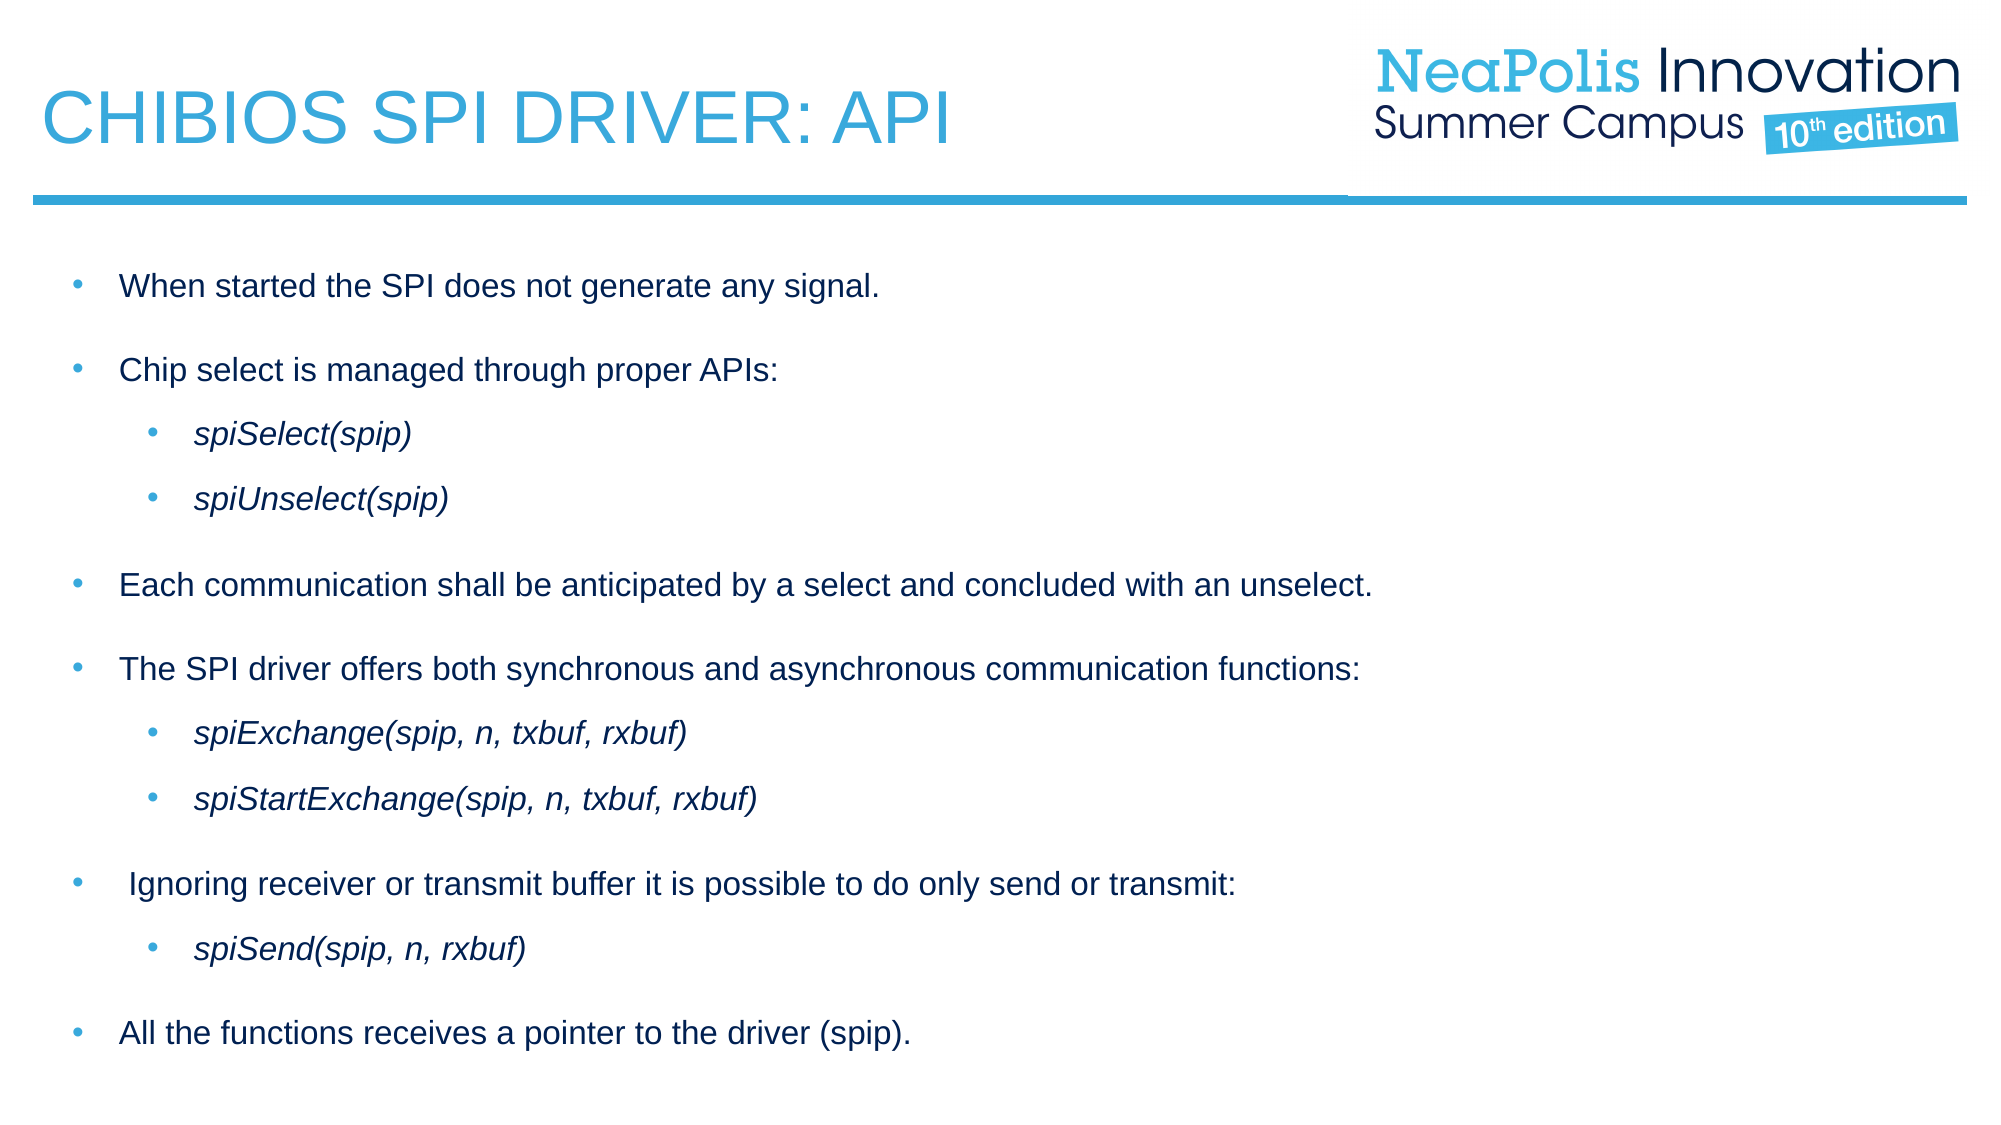

CHIBIOS SPI DRIVER: API
When started the SPI does not generate any signal.
Chip select is managed through proper APIs:
spiSelect(spip)
spiUnselect(spip)
Each communication shall be anticipated by a select and concluded with an unselect.
The SPI driver offers both synchronous and asynchronous communication functions:
spiExchange(spip, n, txbuf, rxbuf)
spiStartExchange(spip, n, txbuf, rxbuf)
 Ignoring receiver or transmit buffer it is possible to do only send or transmit:
spiSend(spip, n, rxbuf)
All the functions receives a pointer to the driver (spip).